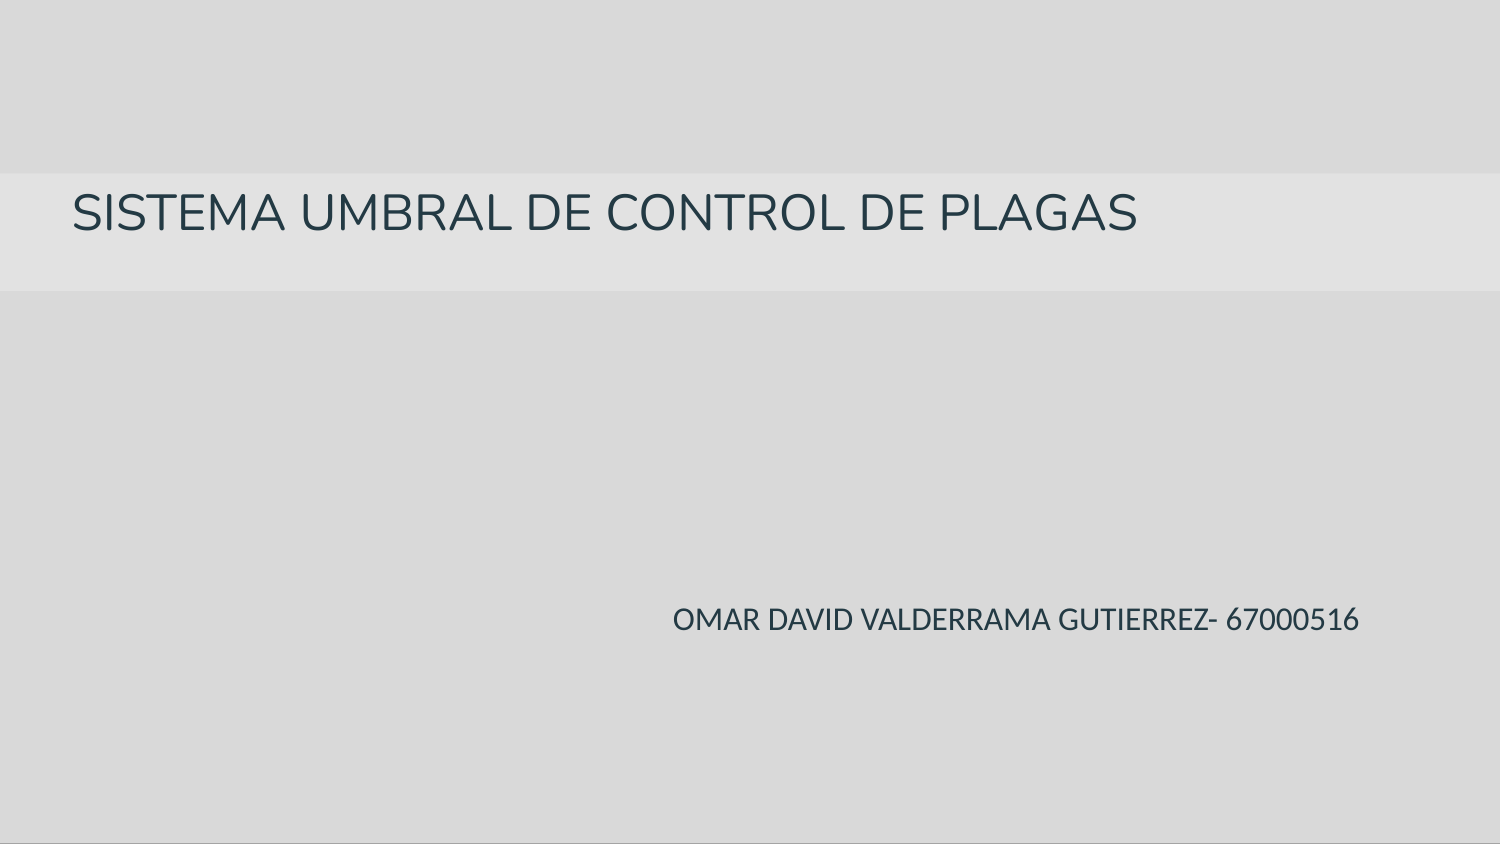

# SISTEMA UMBRAL DE CONTROL DE PLAGAS

OMAR DAVID VALDERRAMA GUTIERREZ- 67000516